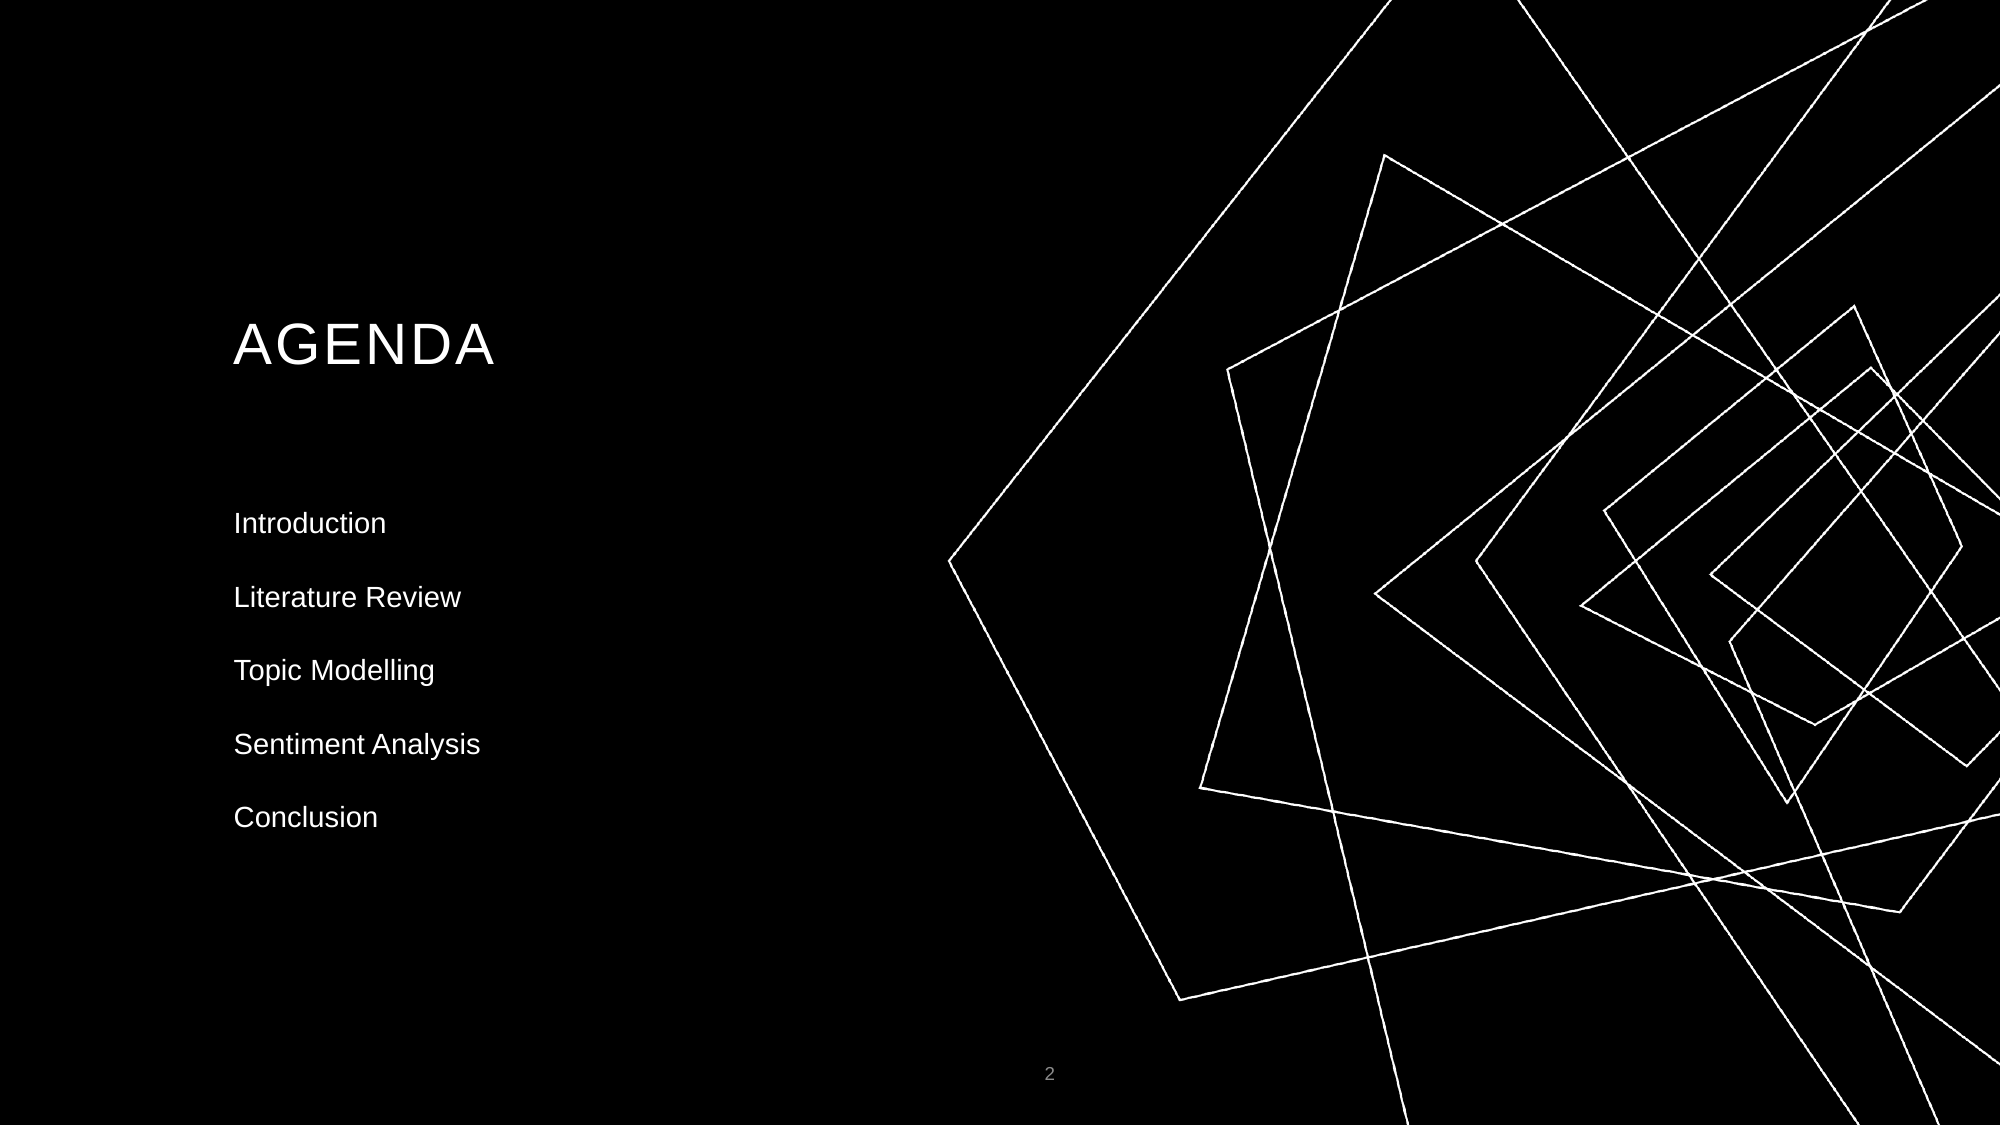

# AGENDA
Introduction
Literature Review
Topic Modelling
Sentiment Analysis
Conclusion
2